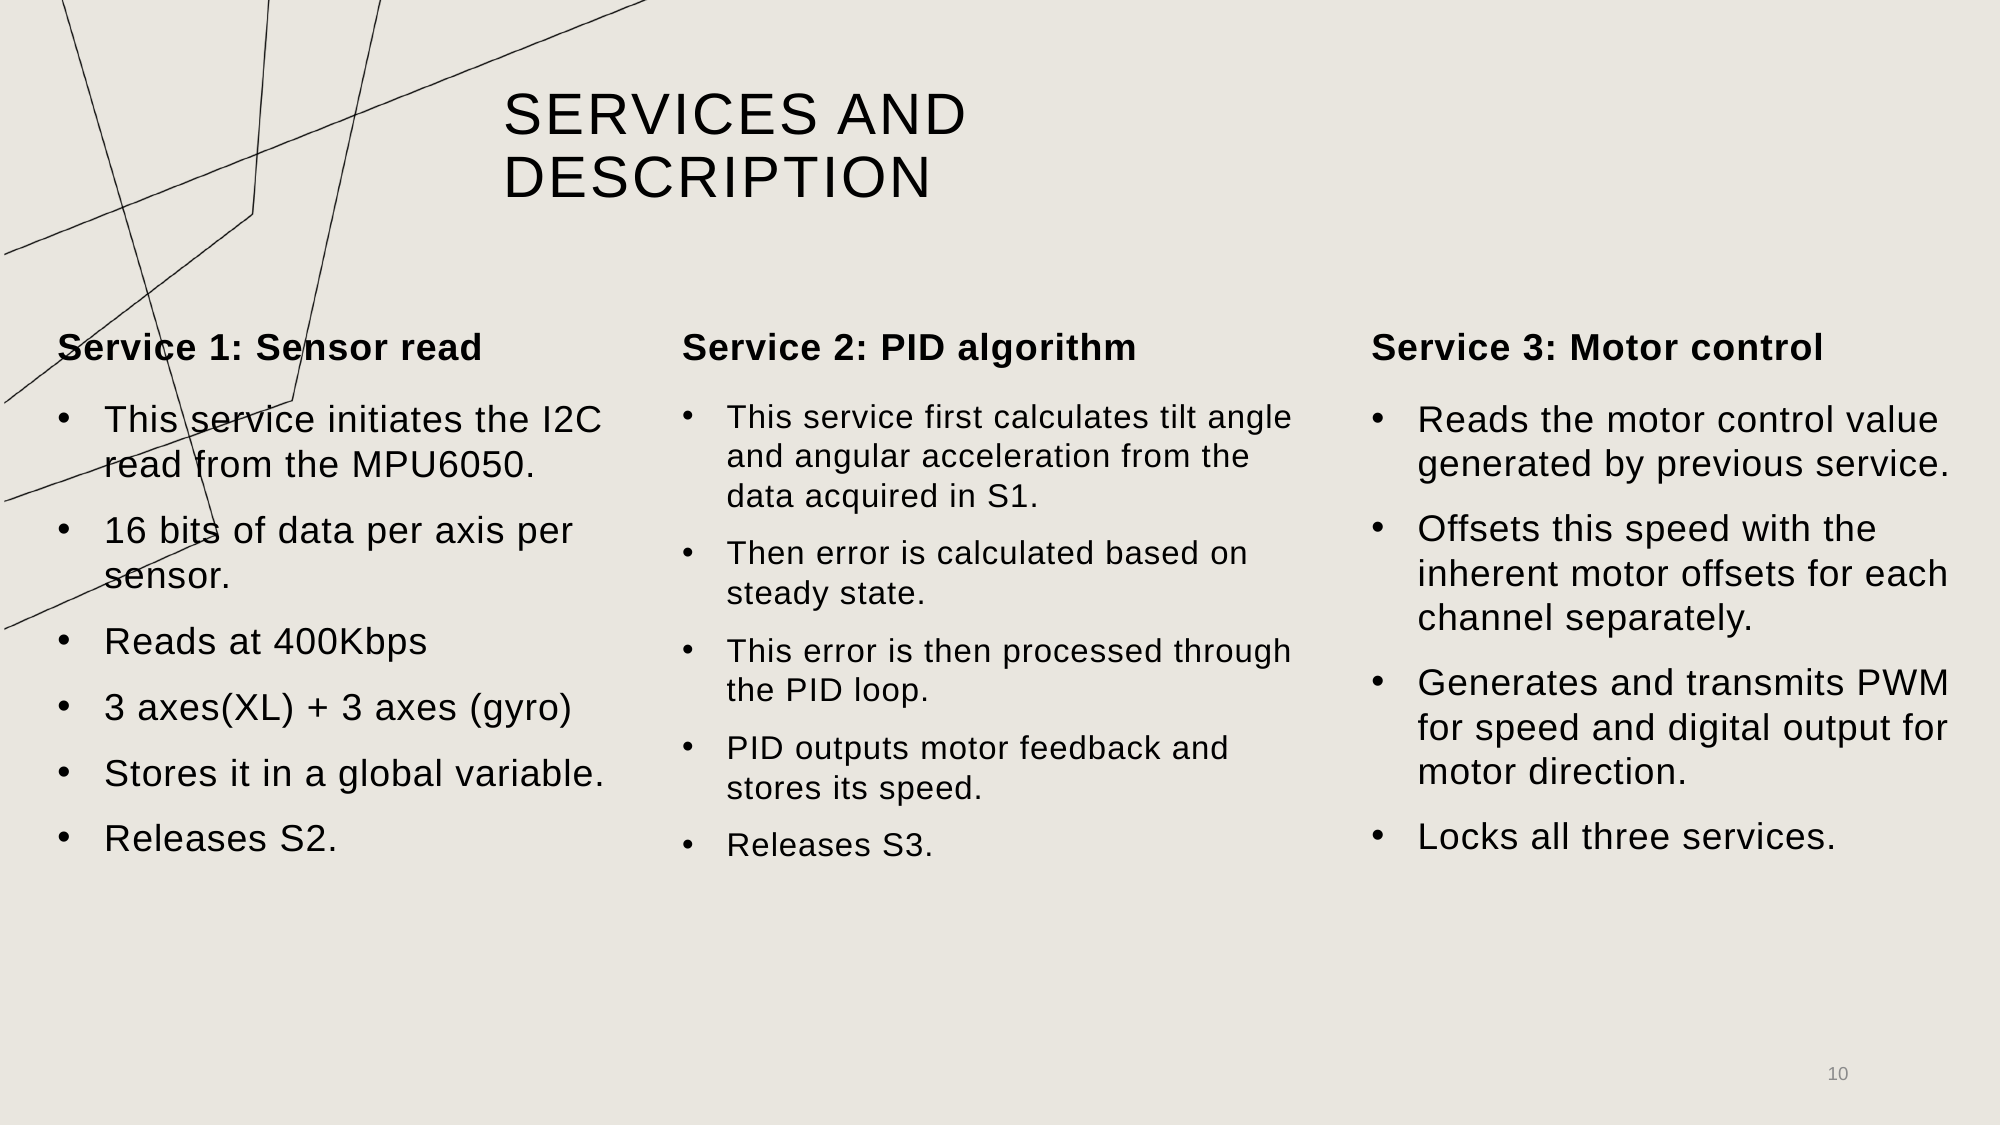

# Services and description
Service 1: Sensor read
Service 2: PID algorithm
Service 3: Motor control
This service first calculates tilt angle and angular acceleration from the data acquired in S1.
Then error is calculated based on steady state.
This error is then processed through the PID loop.
PID outputs motor feedback and stores its speed.
Releases S3.
Reads the motor control value generated by previous service.
Offsets this speed with the inherent motor offsets for each channel separately.
Generates and transmits PWM for speed and digital output for motor direction.
Locks all three services.
This service initiates the I2C read from the MPU6050.
16 bits of data per axis per sensor.
Reads at 400Kbps
3 axes(XL) + 3 axes (gyro)
Stores it in a global variable.
Releases S2.

10